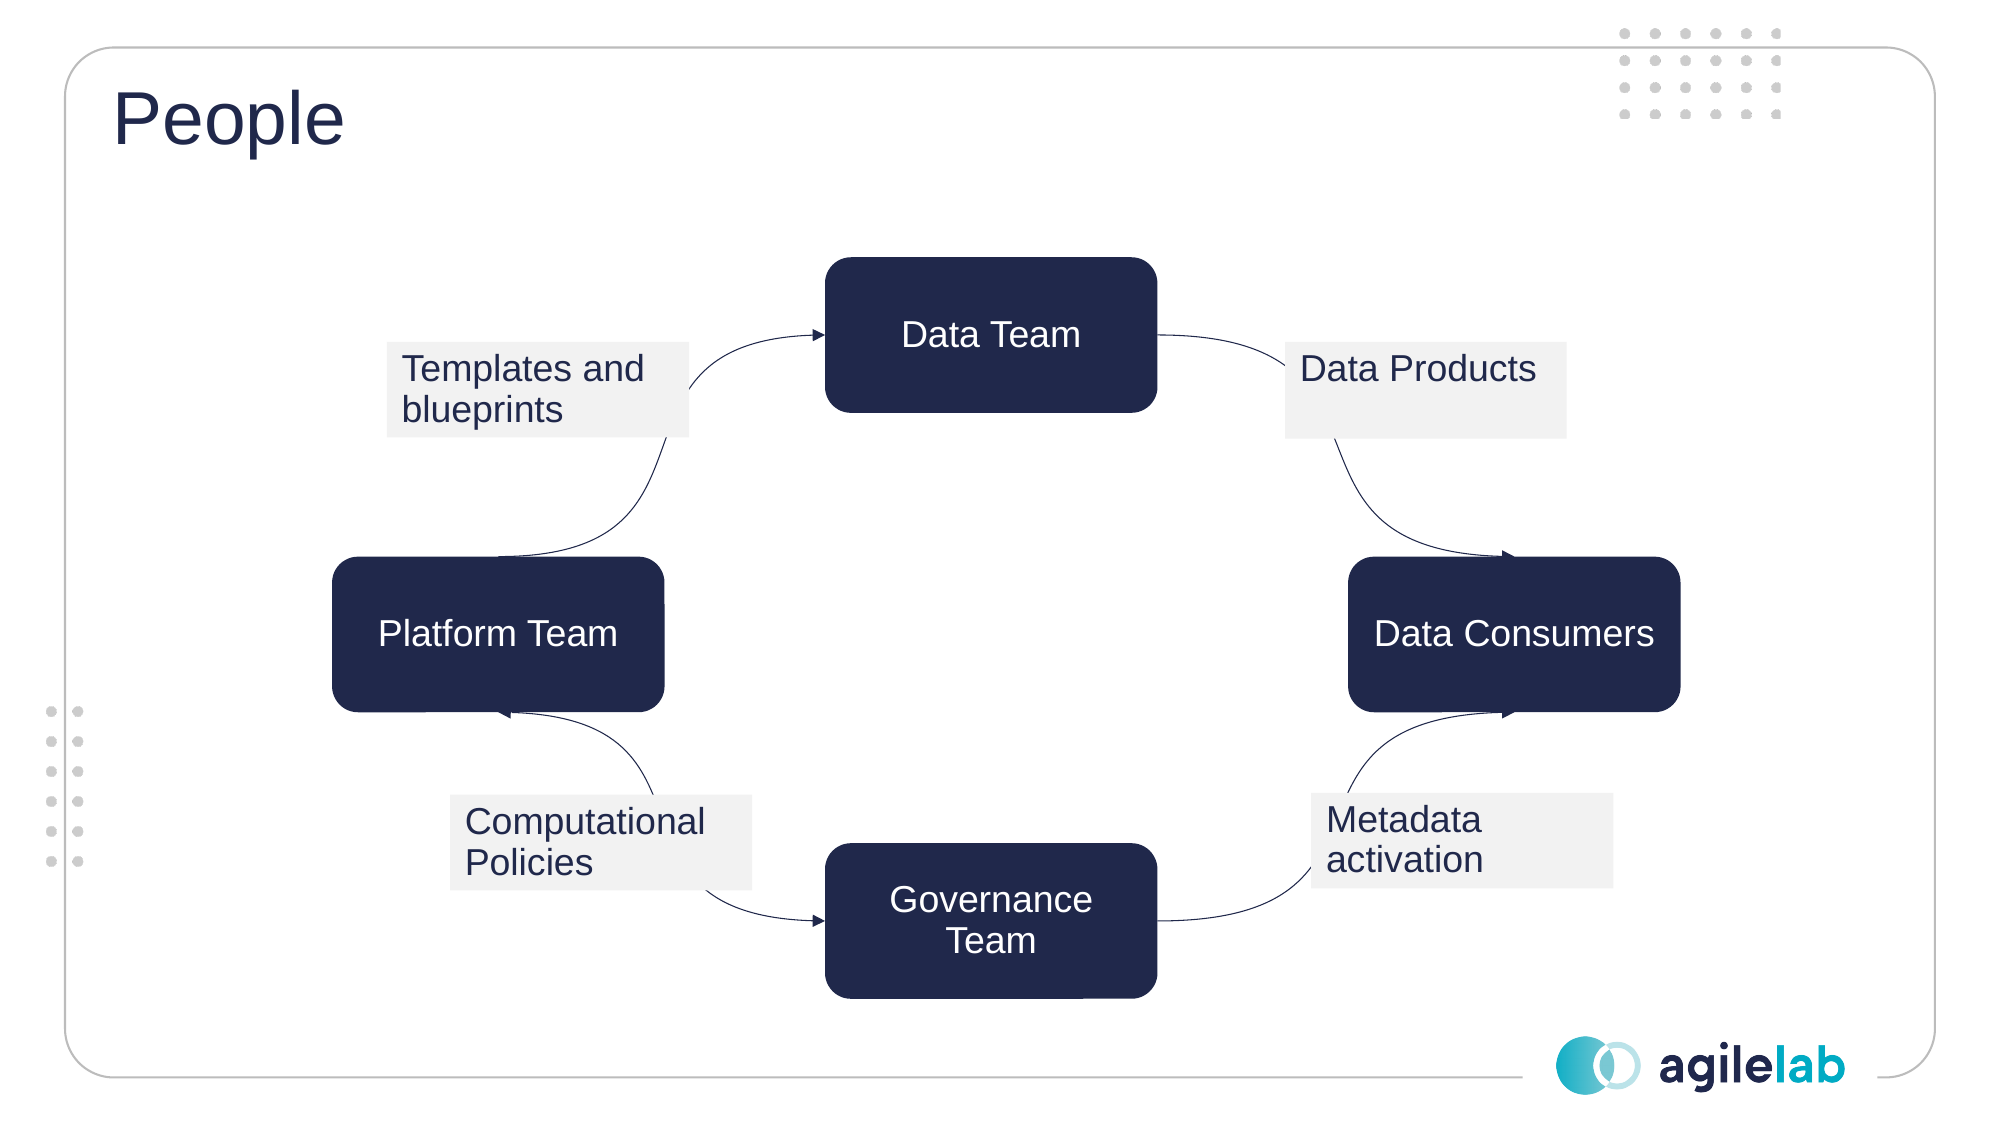

People
Data Team
Templates and blueprints
Data Products
Platform Team
Data Consumers
Metadata activation
Computational Policies
Governance Team